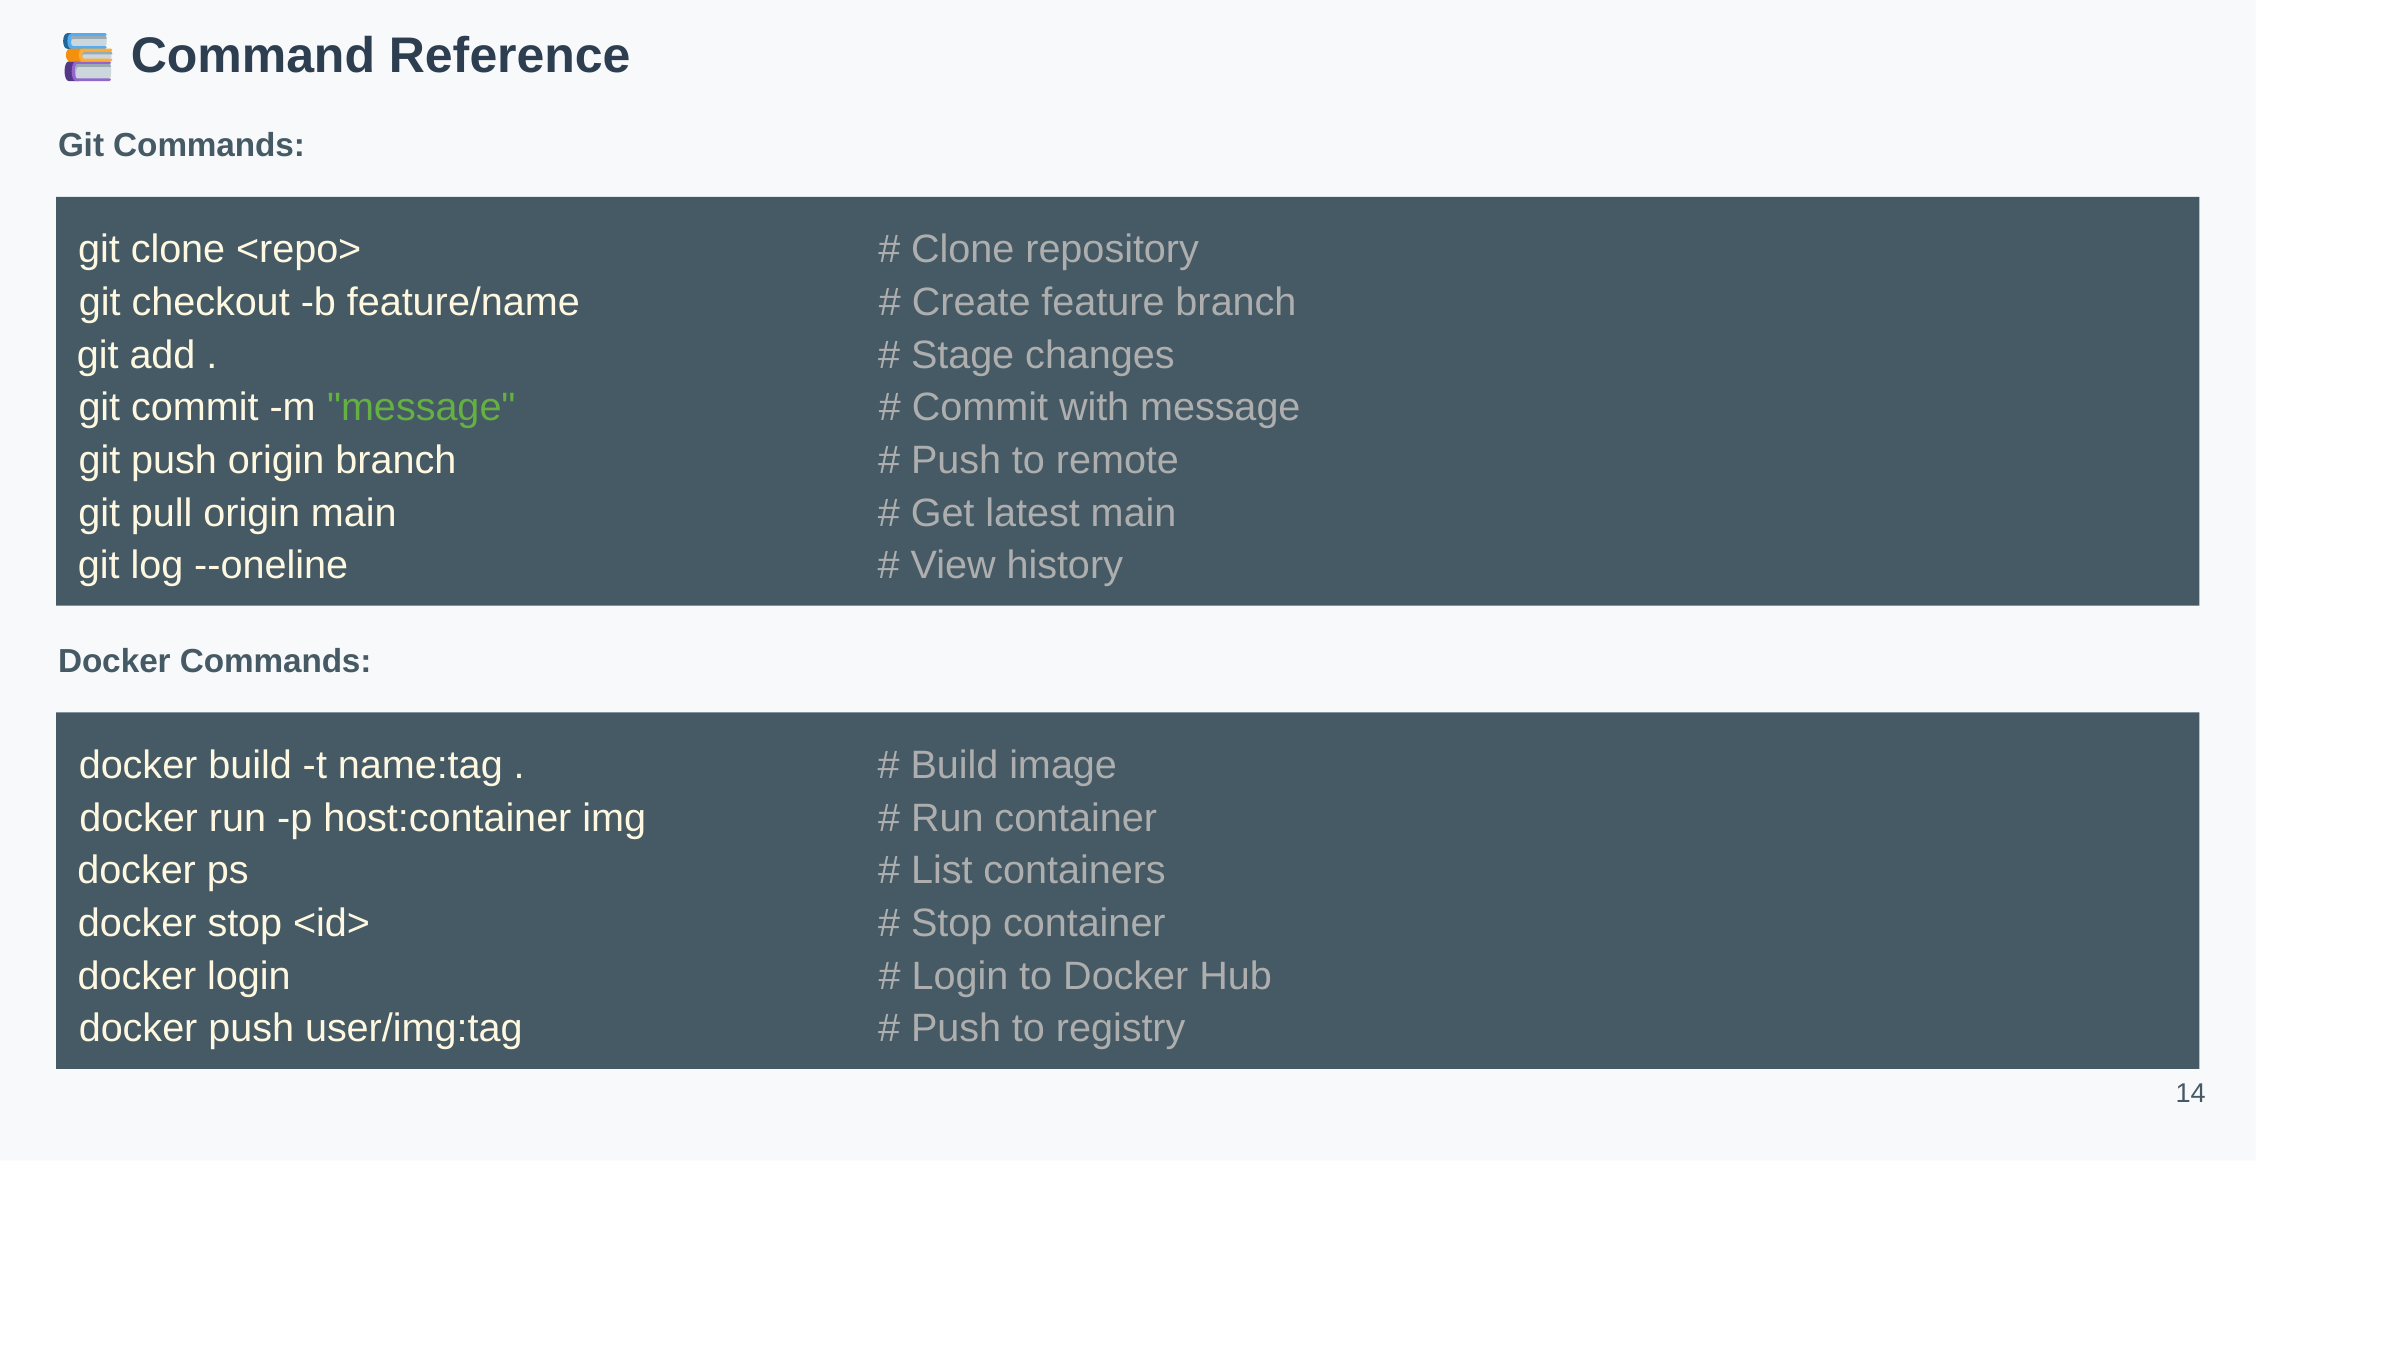

Command Reference

Git Commands:

git clone <repo>
# Clone repository
git checkout -b feature/name
# Create feature branch
git add .
# Stage changes
git commit -m "message"
# Commit with message
git push origin branch
# Push to remote
git pull origin main
# Get latest main
git log --oneline
# View history
Docker Commands:

docker build -t name:tag .
# Build image
docker run -p host:container img
# Run container
docker ps
# List containers
docker stop <id>
# Stop container
docker login
# Login to Docker Hub
docker push user/img:tag
# Push to registry
14